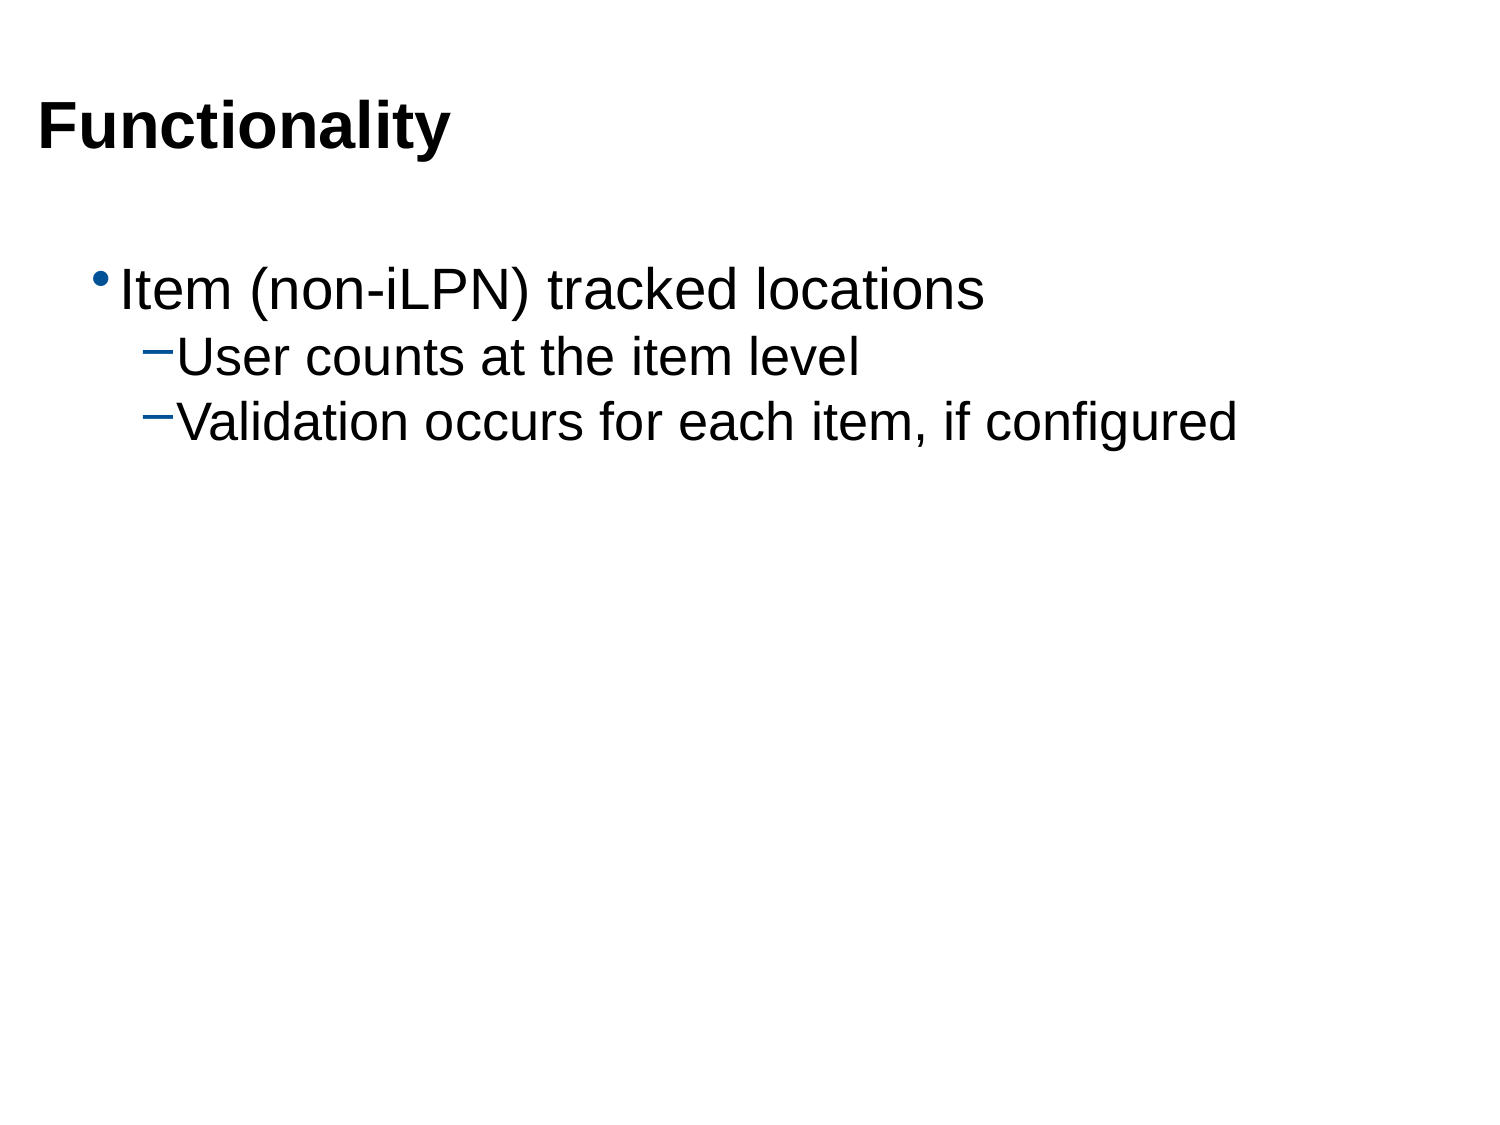

# Functionality

Item (non-iLPN) tracked locations
User counts at the item level
Validation occurs for each item, if configured